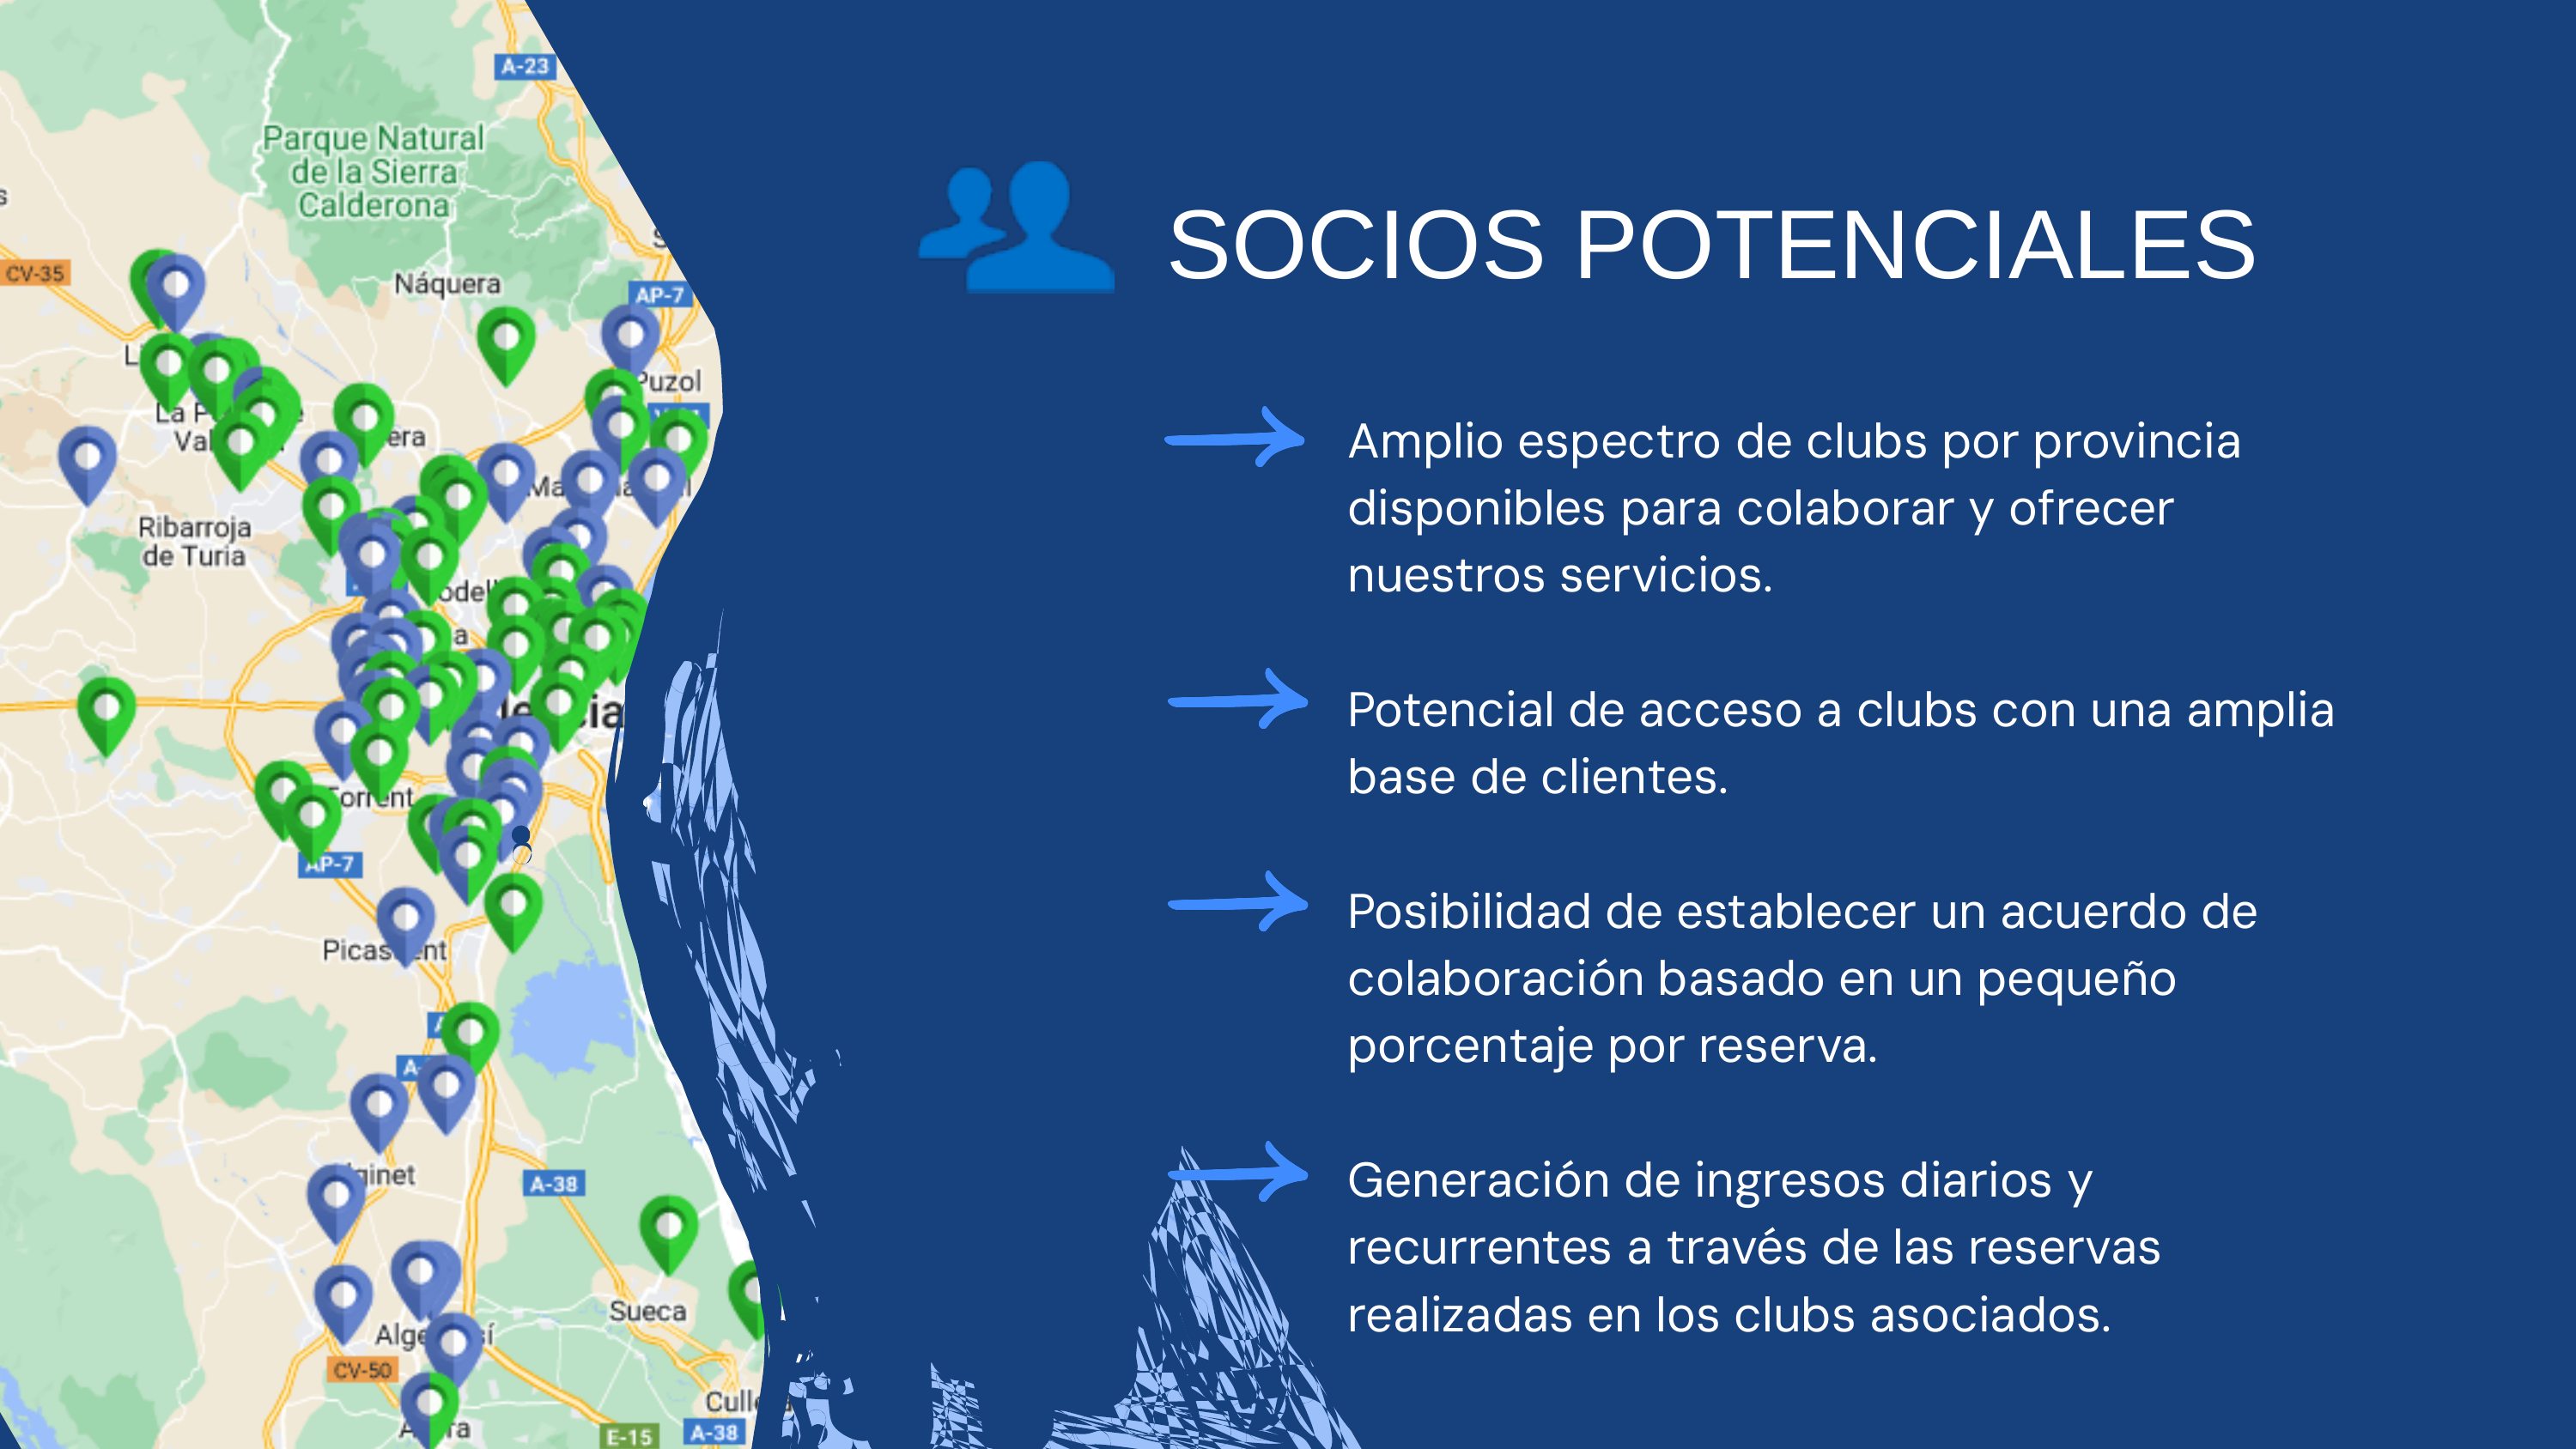

SOCIOS POTENCIALES

Amplio espectro de clubs por provincia
disponibles para colaborar y ofrecer
nuestros servicios.

Potencial de acceso a clubs con una amplia
base de clientes.

Posibilidad de establecer un acuerdo de
colaboración basado en un pequeño
porcentaje por reserva.

Generación de ingresos diarios y
recurrentes a través de las reservas
realizadas en los clubs asociados.